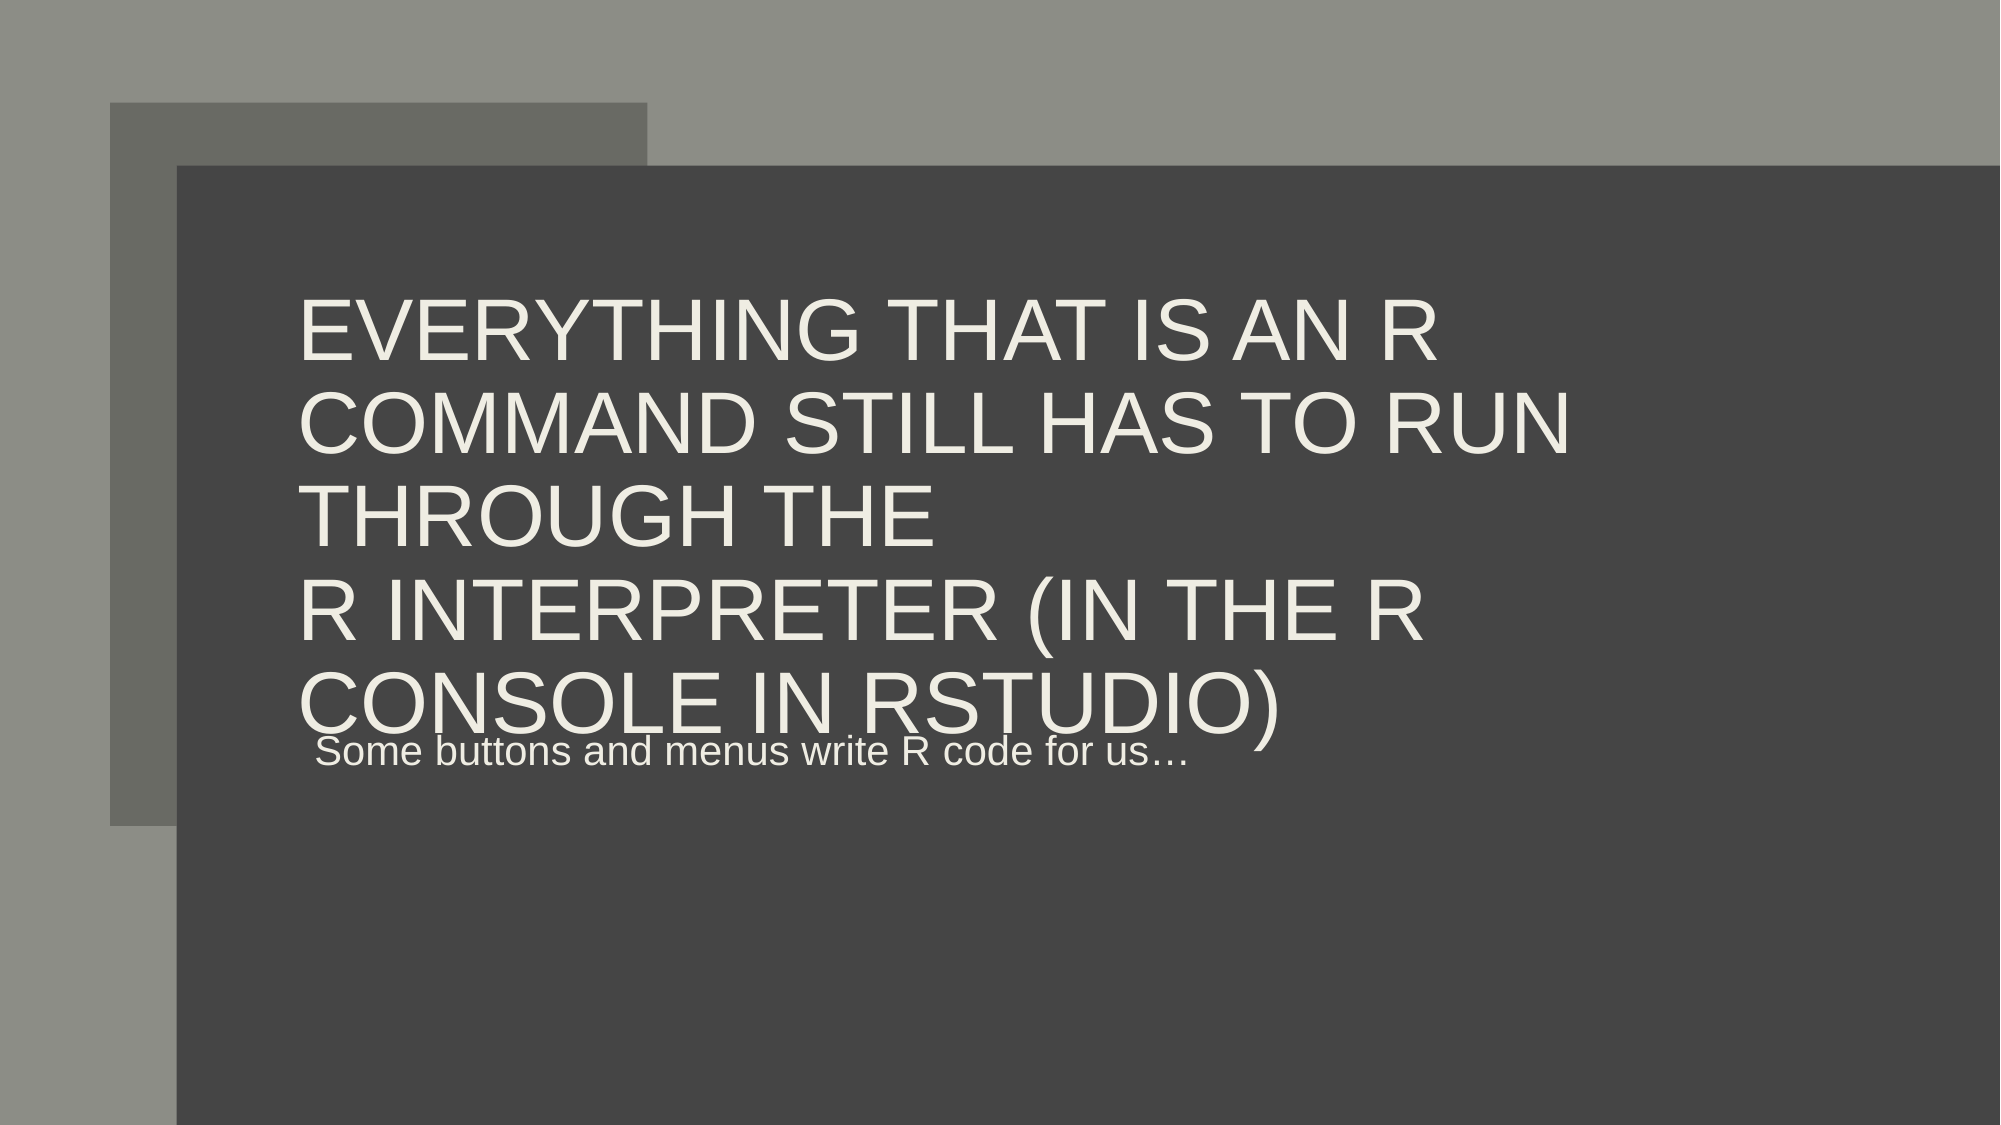

# Everything that is an R command still has to run through the R interpreter (in the R console in RStudio)
Some buttons and menus write R code for us…